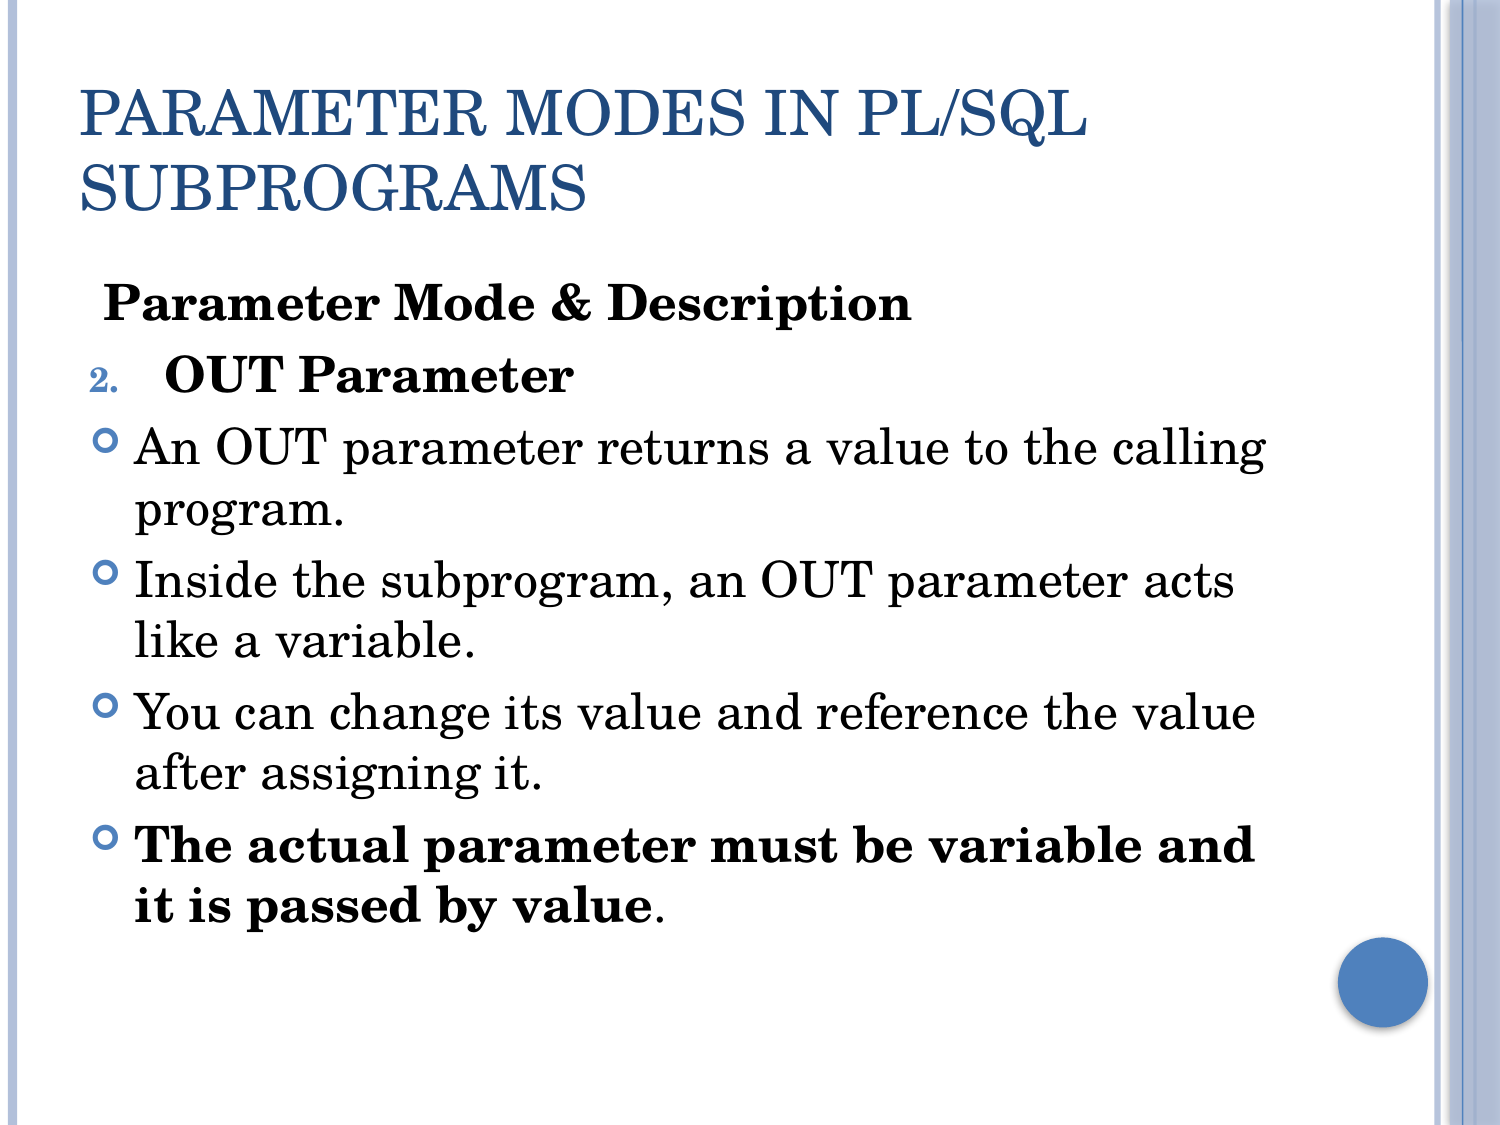

# Parameter Modes in PL/SQL subprograms
 Parameter Mode & Description
OUT Parameter
An OUT parameter returns a value to the calling program.
Inside the subprogram, an OUT parameter acts like a variable.
You can change its value and reference the value after assigning it.
The actual parameter must be variable and it is passed by value.